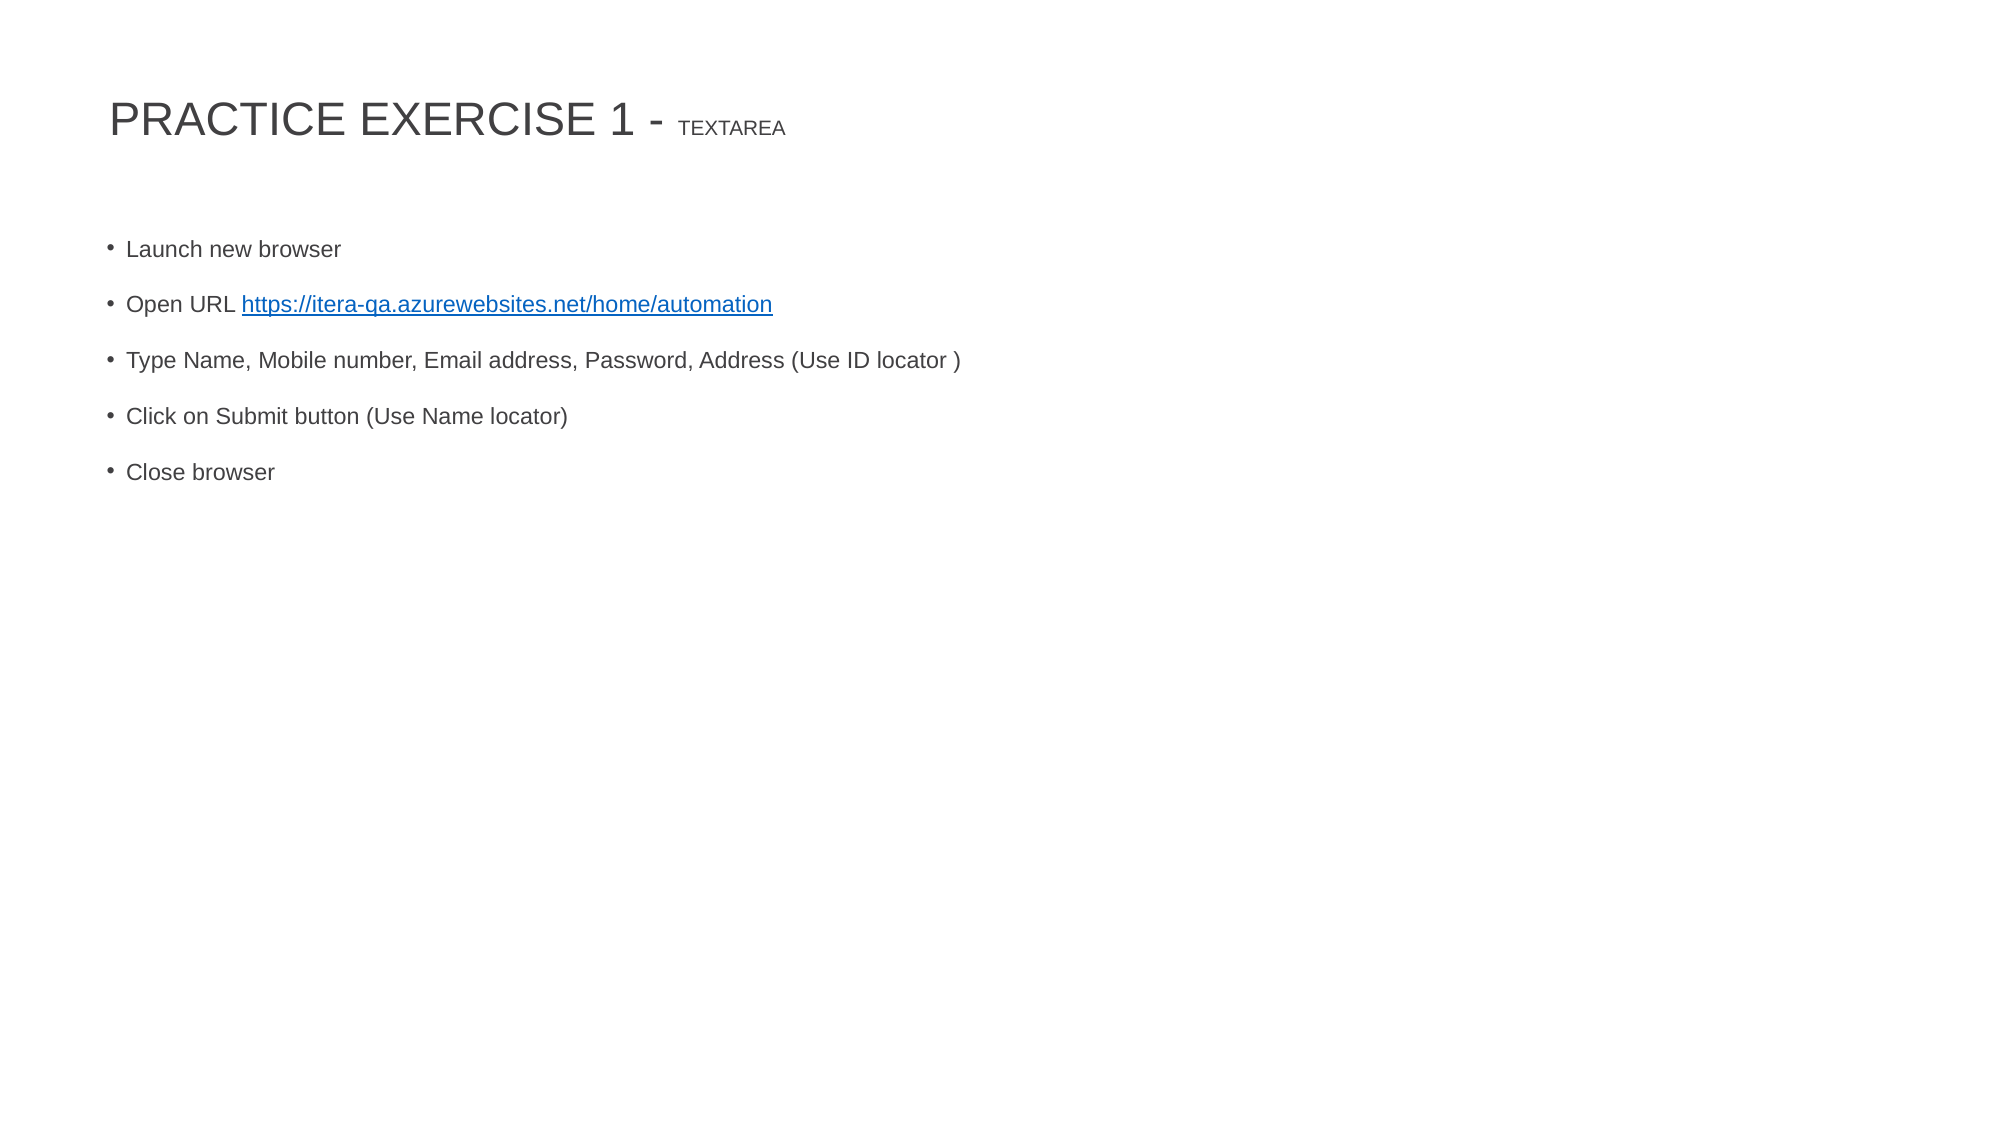

# Practice Exercise 1 - Textarea
Launch new browser

Open URL https://itera-qa.azurewebsites.net/home/automation

Type Name, Mobile number, Email address, Password, Address (Use ID locator )

Click on Submit button (Use Name locator)

Close browser